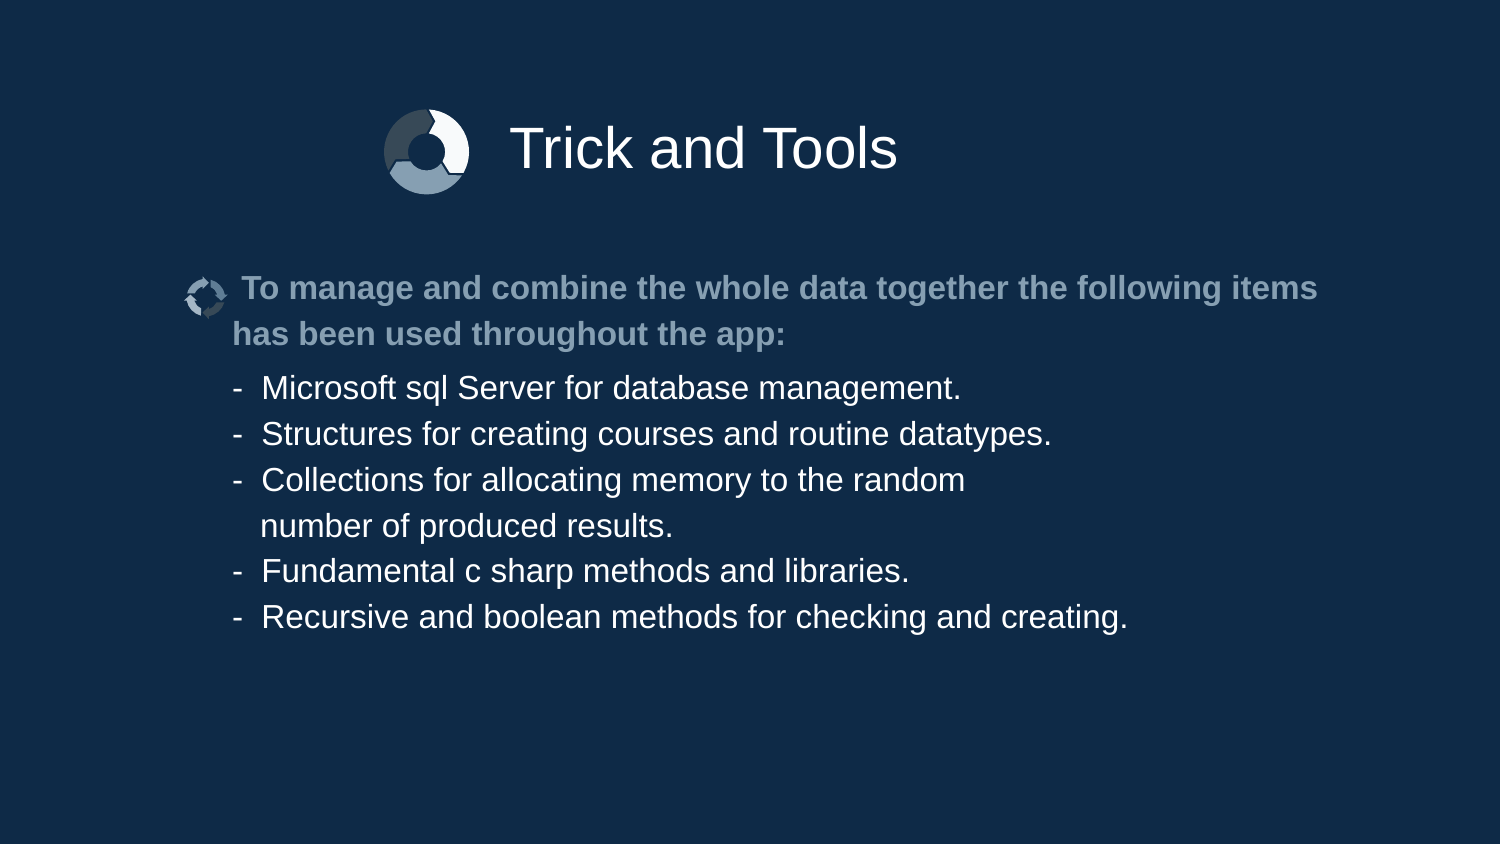

Trick and Tools

 To manage and combine the whole data together the following items has been used throughout the app:
-  Microsoft sql Server for database management.
-  Structures for creating courses and routine datatypes.
-  Collections for allocating memory to the random
   number of produced results.
-  Fundamental c sharp methods and libraries.
-  Recursive and boolean methods for checking and creating.